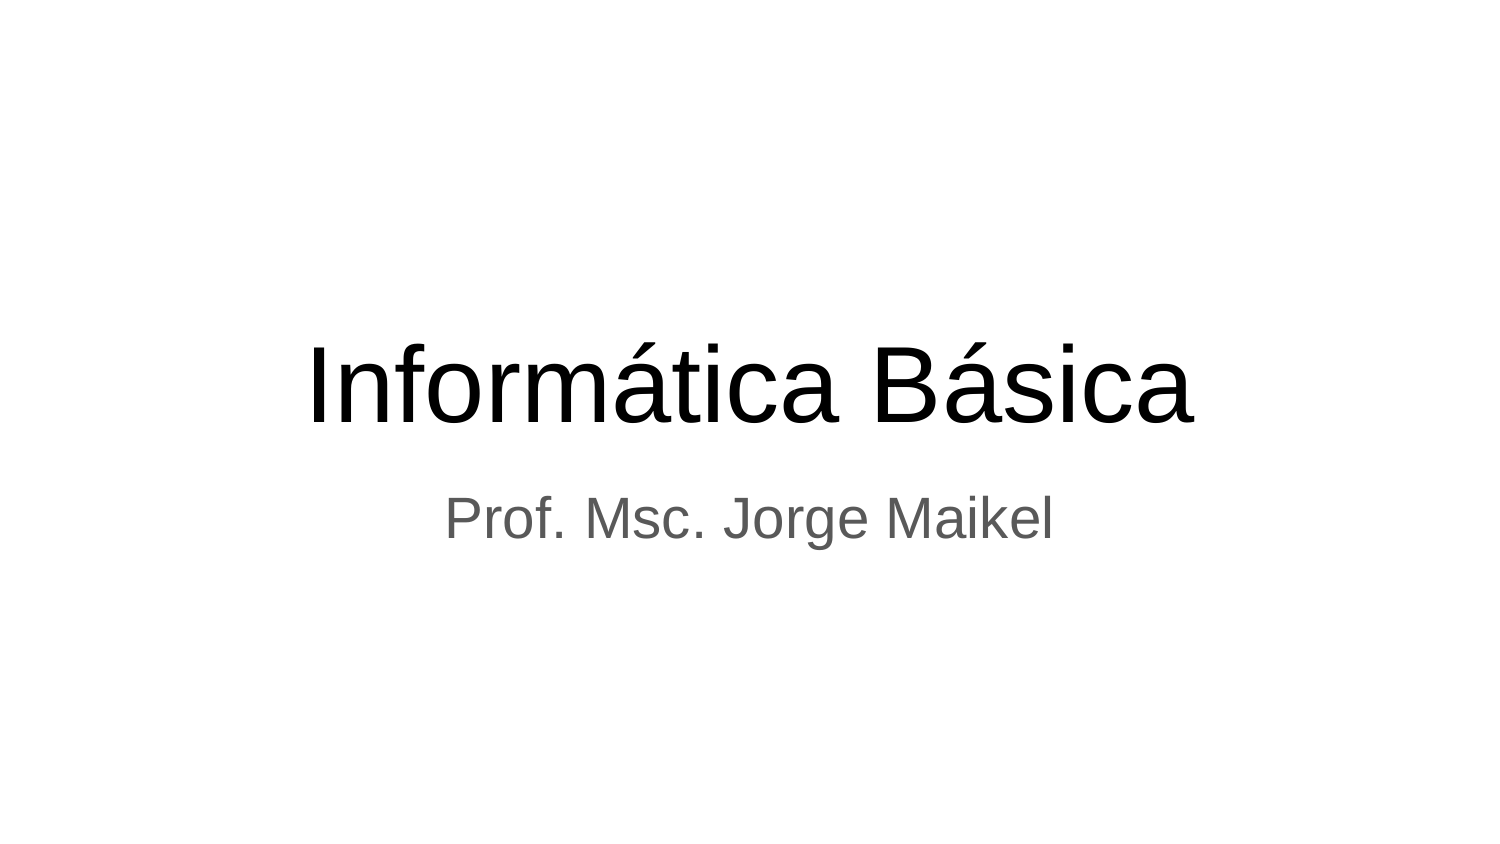

# Informática Básica
Prof. Msc. Jorge Maikel